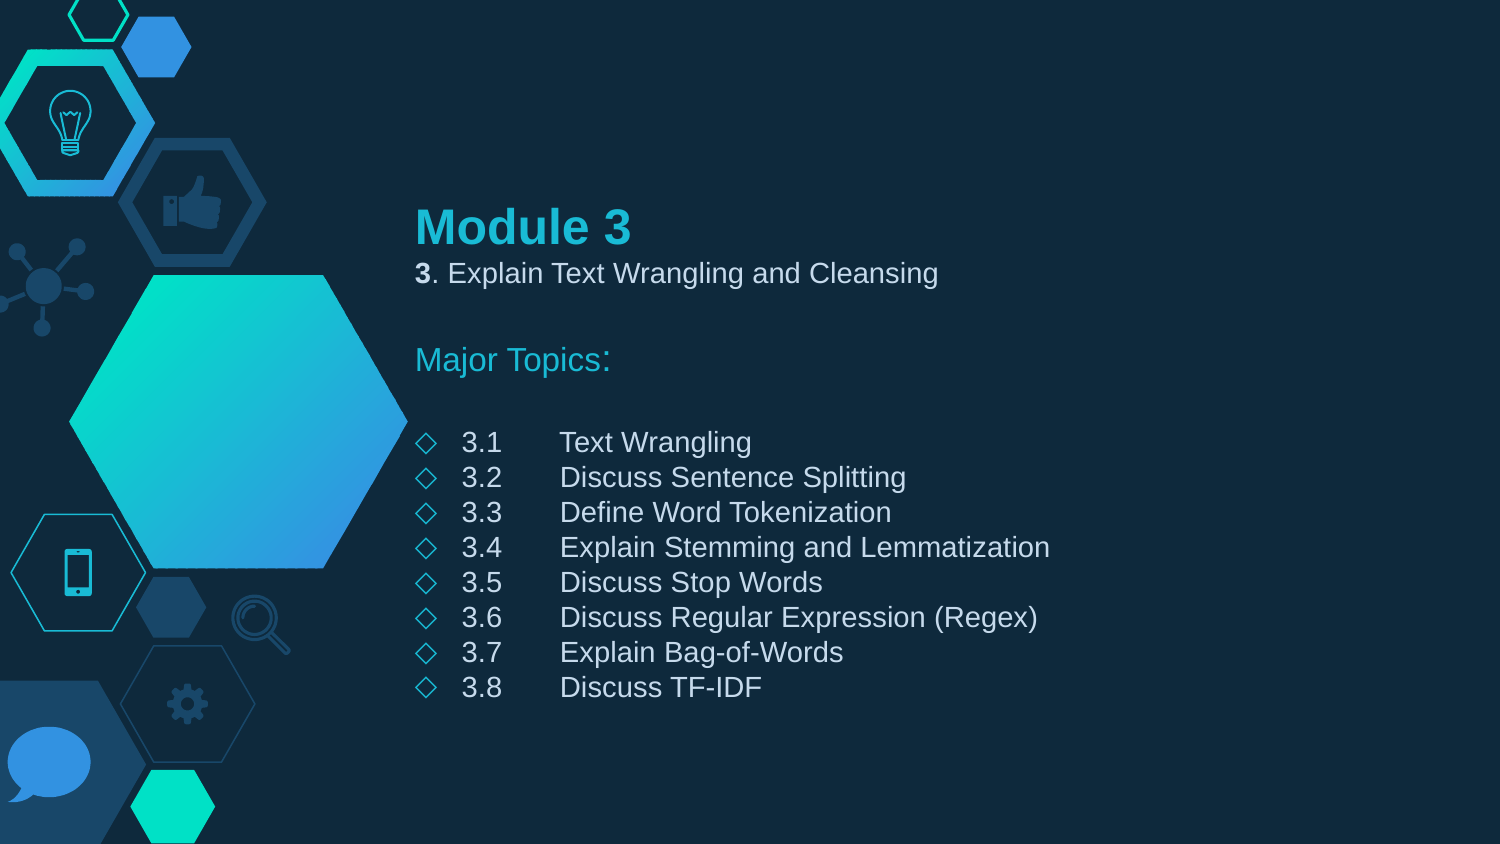

# Module 3 3. Explain Text Wrangling and Cleansing
Major Topics:

3.1       Text Wrangling
3.2       Discuss Sentence Splitting
3.3       Define Word Tokenization
3.4       Explain Stemming and Lemmatization
3.5       Discuss Stop Words
3.6       Discuss Regular Expression (Regex)
3.7       Explain Bag-of-Words
3.8       Discuss TF-IDF